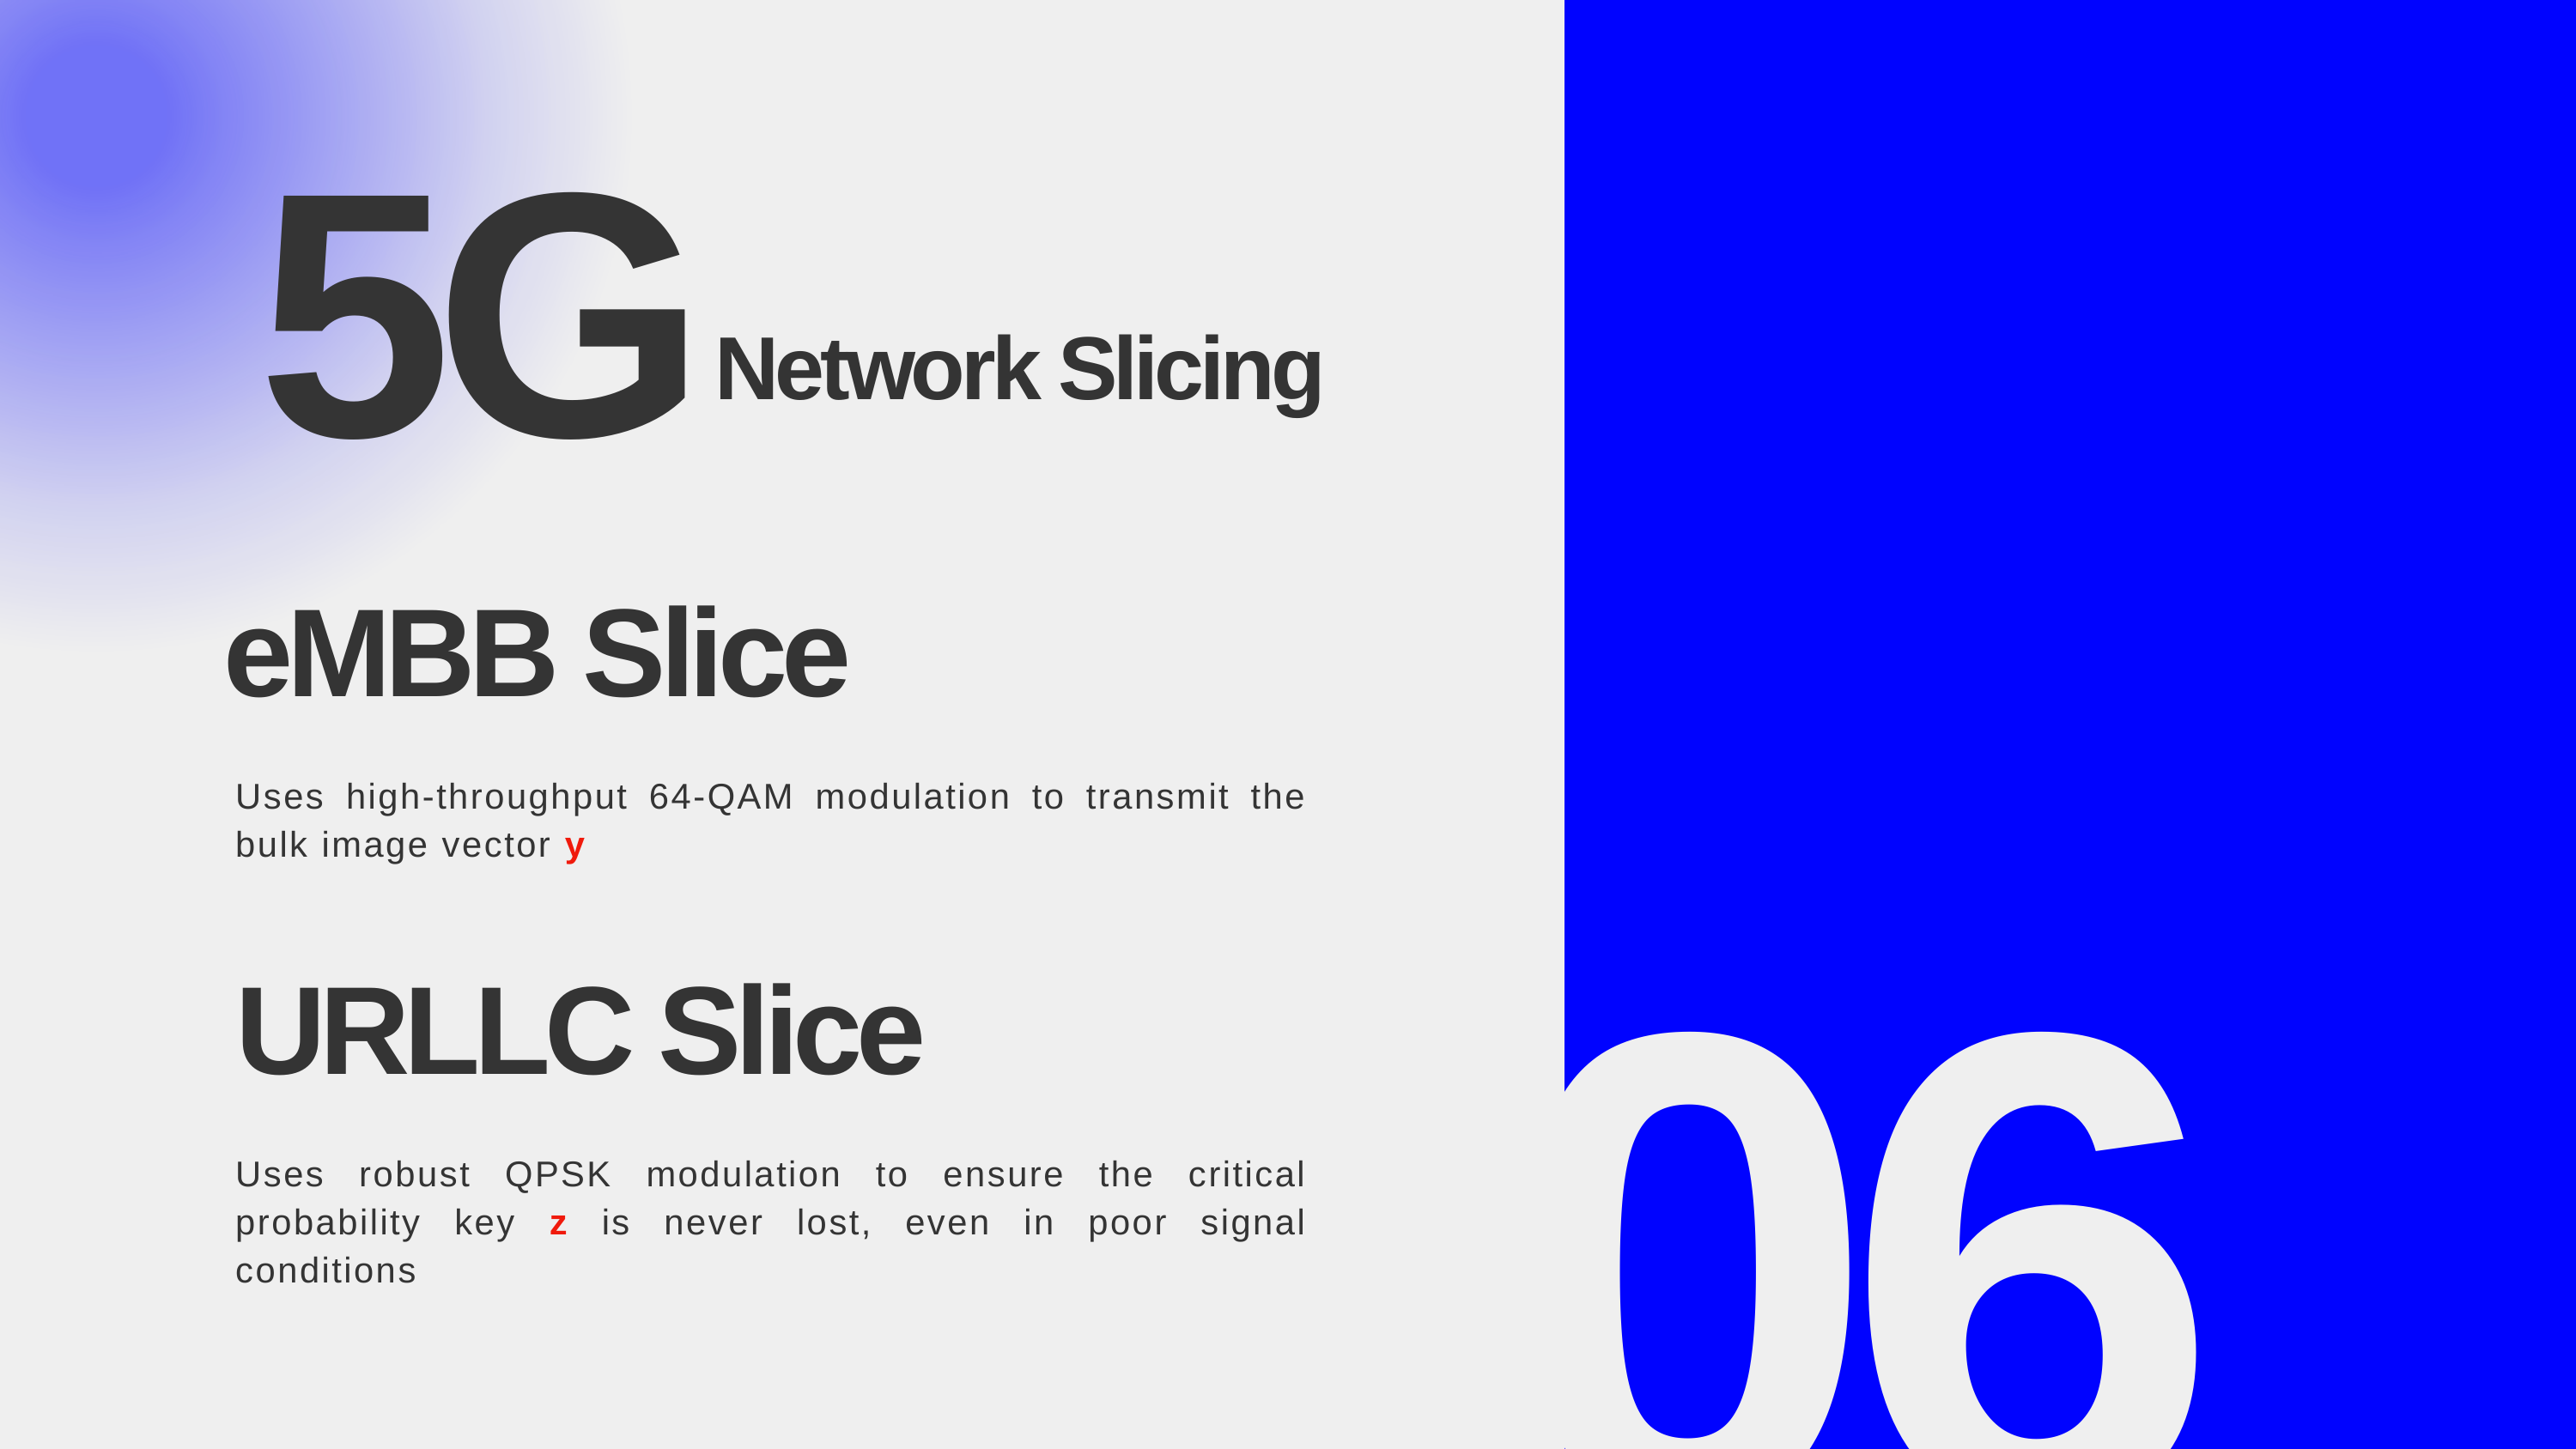

5G
Network Slicing
eMBB Slice
Uses high-throughput 64-QAM modulation to transmit the bulk image vector y
URLLC Slice
06
Uses robust QPSK modulation to ensure the critical probability key z is never lost, even in poor signal conditions